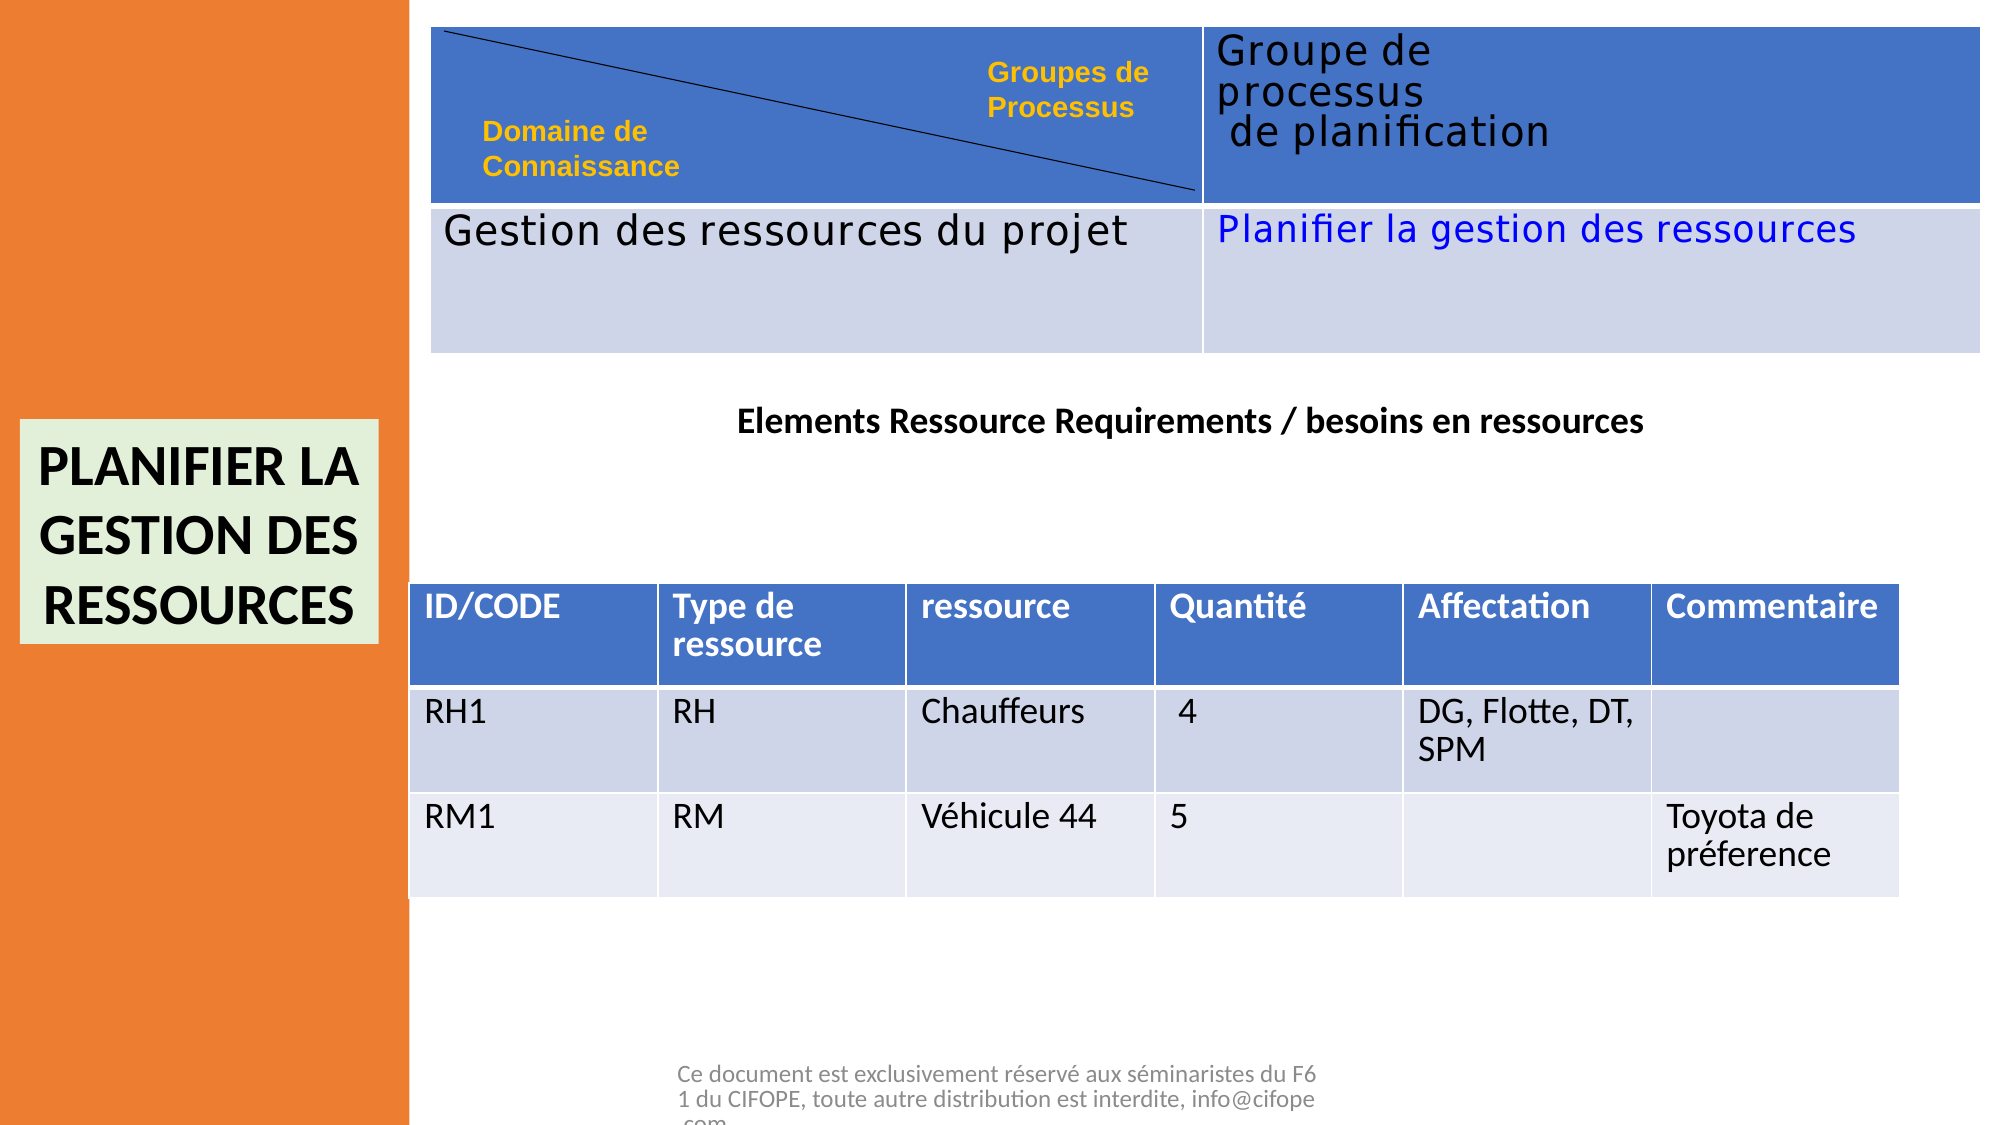

|  | Groupe de processus de planification |
| --- | --- |
| Gestion des ressources du projet | Planifier la gestion des ressources |
Groupes de
Processus

Domaine de
Connaissance

Elements Ressource Requirements / besoins en ressources
PLANIFIER LA GESTION DES RESSOURCES
| ID/CODE | Type de ressource | ressource | Quantité | Affectation | Commentaire |
| --- | --- | --- | --- | --- | --- |
| RH1 | RH | Chauffeurs | 4 | DG, Flotte, DT, SPM |  |
| RM1 | RM | Véhicule 44 | 5 |  | Toyota de préference |
Ce document est exclusivement réservé aux séminaristes du F61 du CIFOPE, toute autre distribution est interdite, info@cifope.com